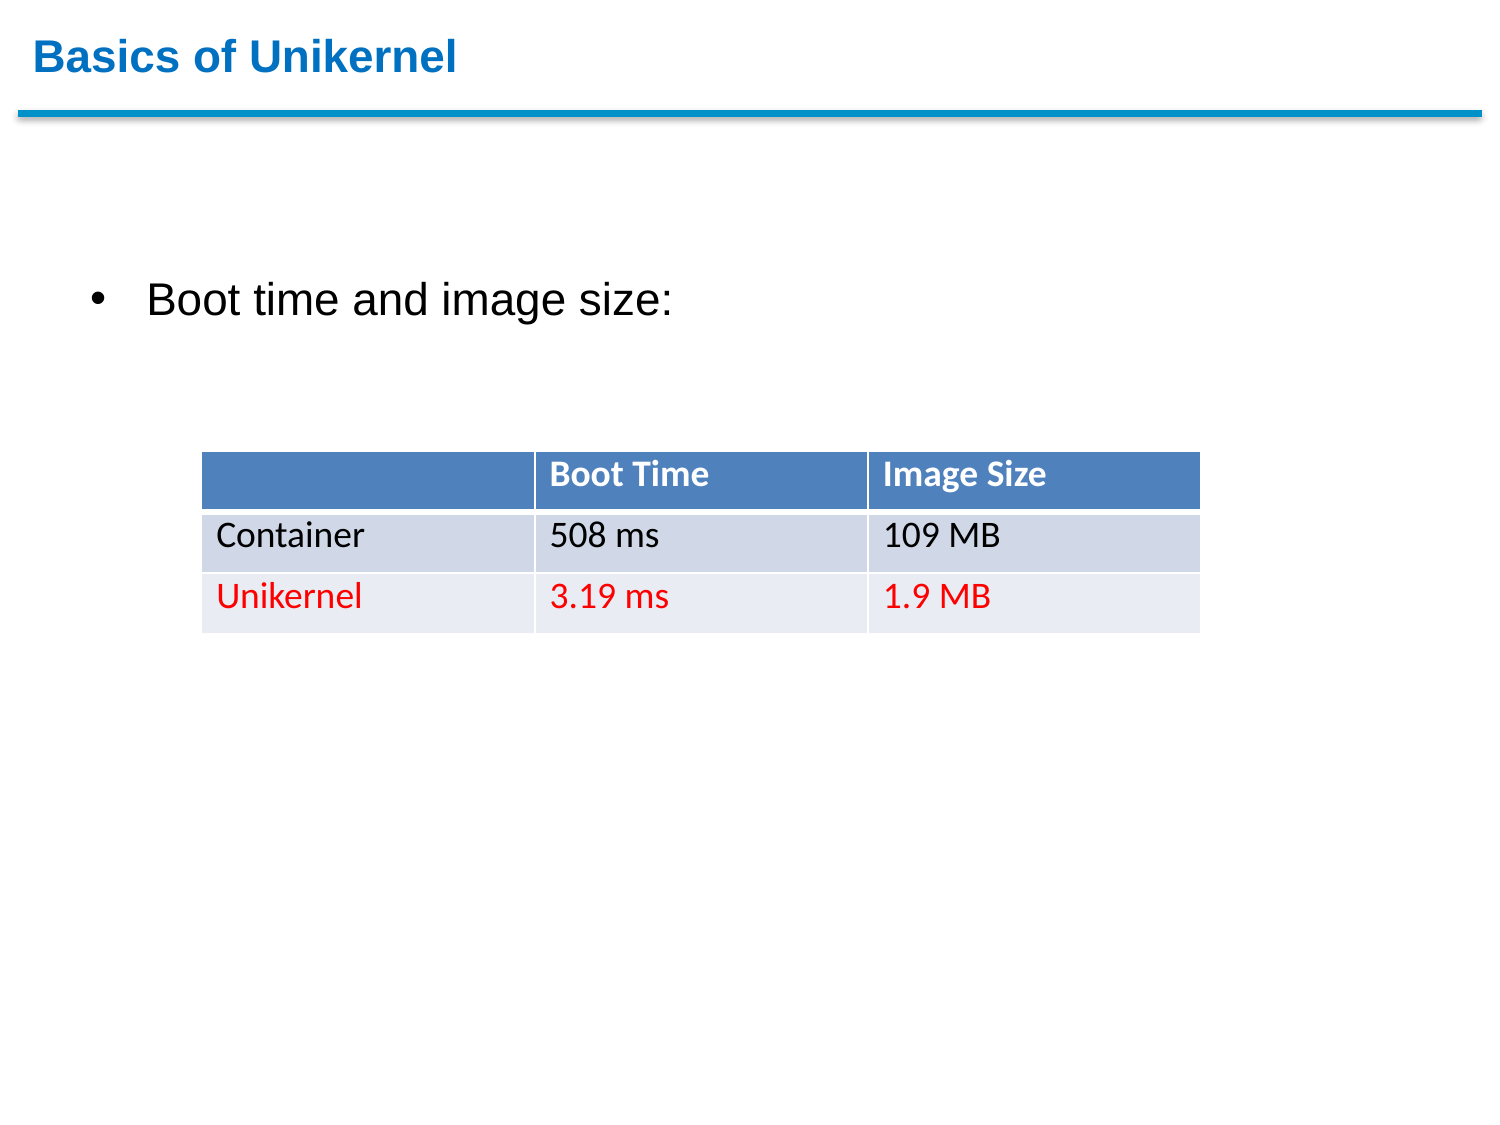

# Basics of Unikernel
Boot time and image size:

|  | Boot Time | Image Size |
| --- | --- | --- |
| Container | 508 ms | 109 MB |
| Unikernel | 3.19 ms | 1.9 MB |